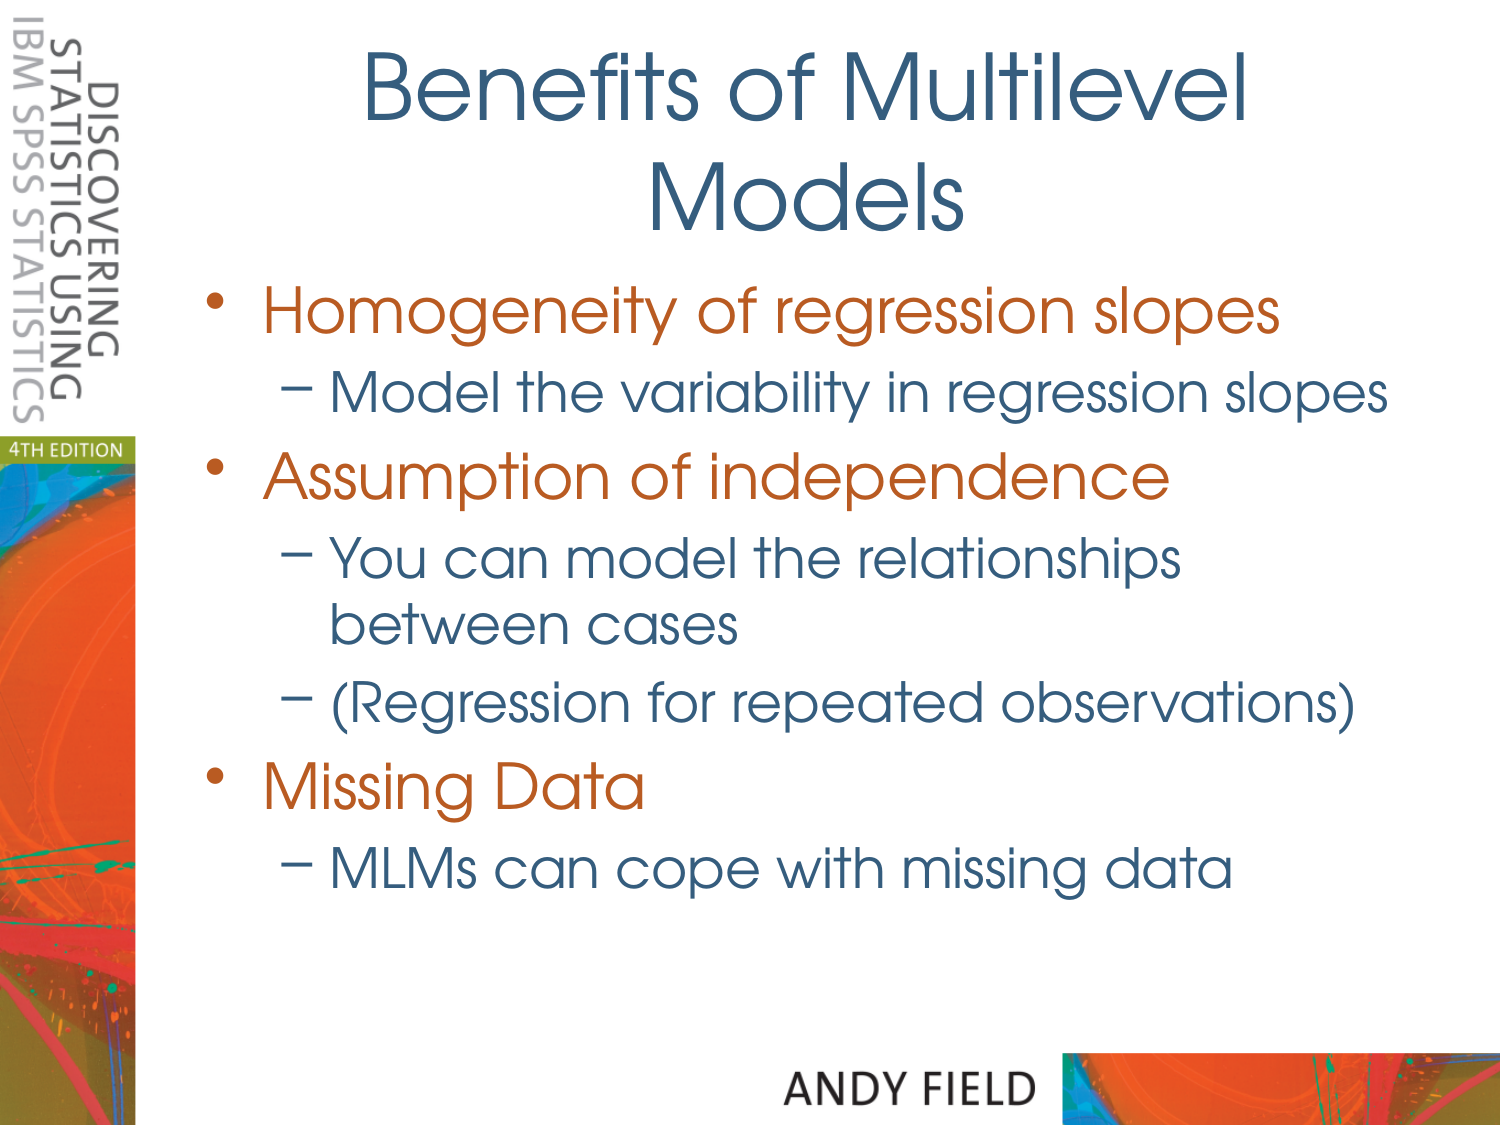

# Benefits of Multilevel Models
Homogeneity of regression slopes
Model the variability in regression slopes
Assumption of independence
You can model the relationships between cases
(Regression for repeated observations)
Missing Data
MLMs can cope with missing data